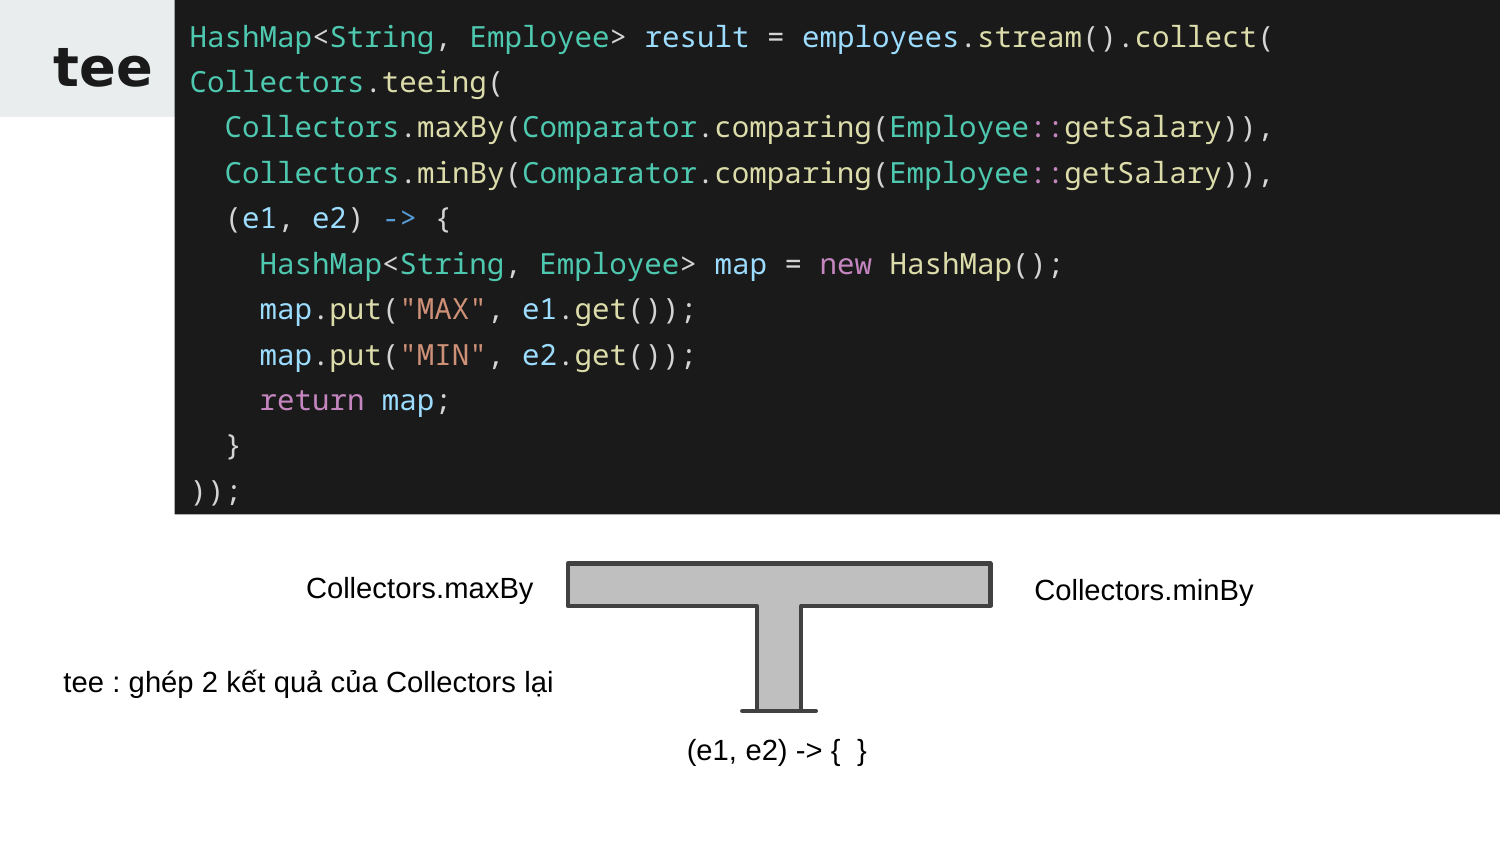

HashMap<String, Employee> result = employees.stream().collect(
Collectors.teeing(
  Collectors.maxBy(Comparator.comparing(Employee::getSalary)),
  Collectors.minBy(Comparator.comparing(Employee::getSalary)),
  (e1, e2) -> {
    HashMap<String, Employee> map = new HashMap();
    map.put("MAX", e1.get());
    map.put("MIN", e2.get());
    return map;
  }
));
# tee
Collectors.maxBy

Collectors.minBy
tee : ghép 2 kết quả của Collectors lại
(e1, e2) -> {  }